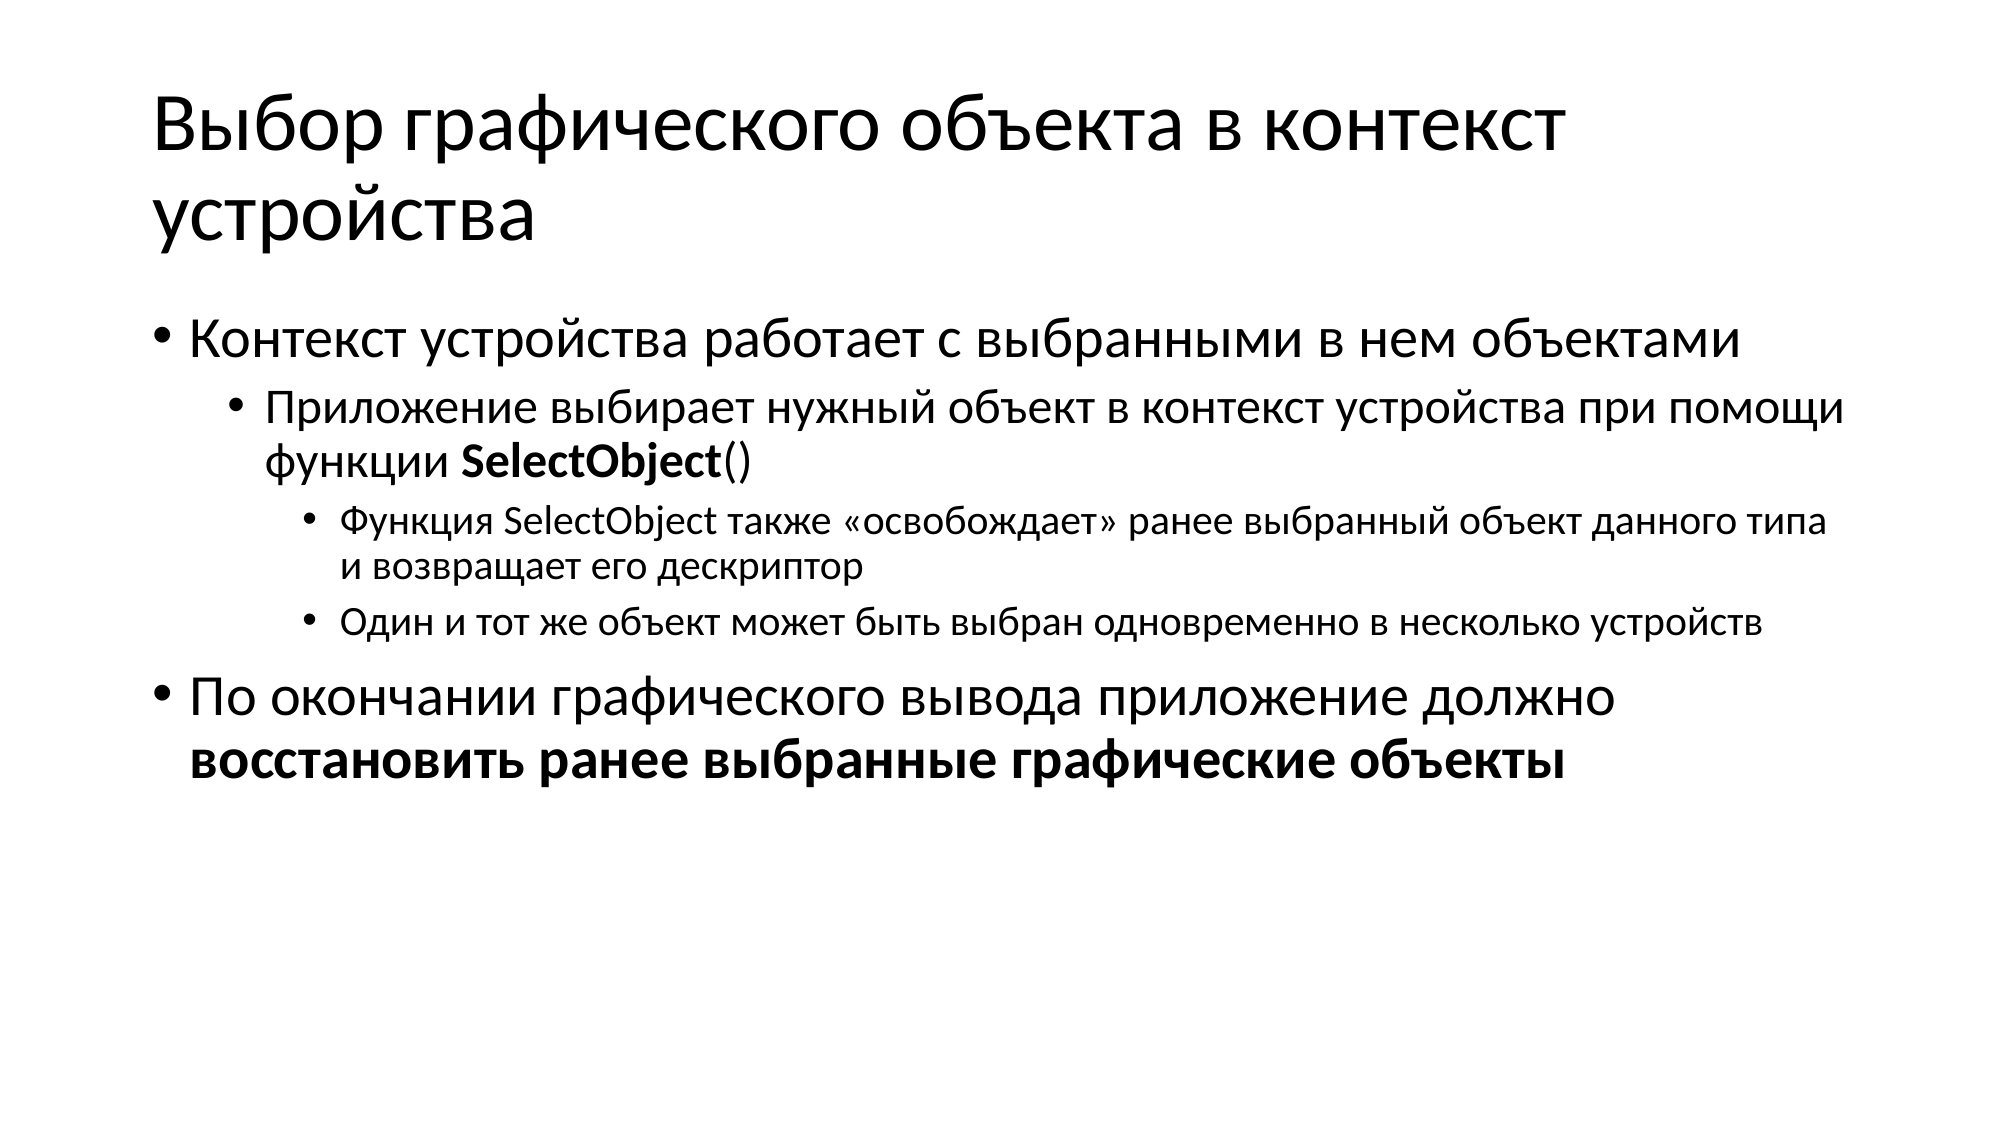

# Выбор графического объекта в контекст устройства
Контекст устройства работает с выбранными в нем объектами
Приложение выбирает нужный объект в контекст устройства при помощи функции SelectObject()
Функция SelectObject также «освобождает» ранее выбранный объект данного типа и возвращает его дескриптор
Один и тот же объект может быть выбран одновременно в несколько устройств
По окончании графического вывода приложение должно восстановить ранее выбранные графические объекты